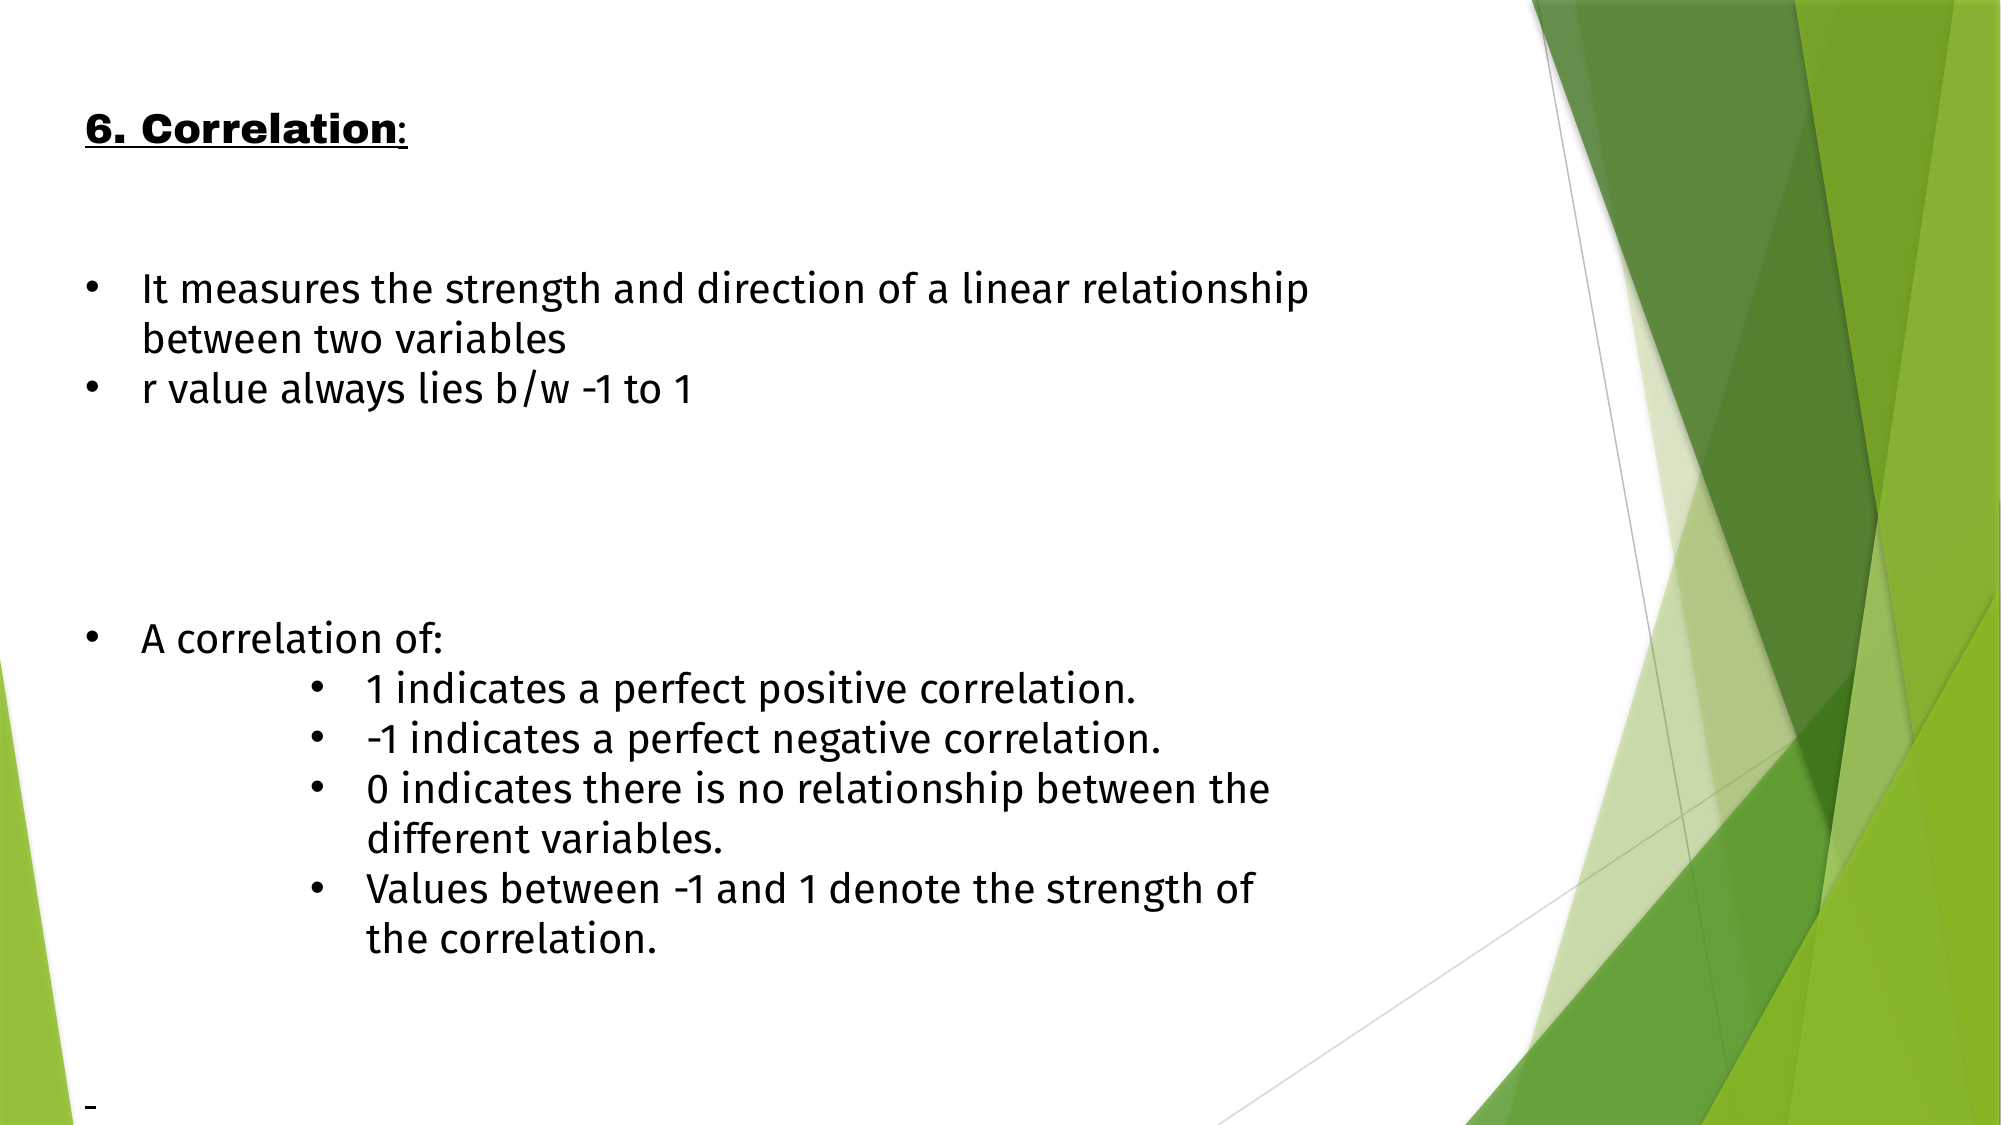

6. Correlation:

It measures the strength and direction of a linear relationship between two variables
r value always lies b/w -1 to 1

A correlation of:
1 indicates a perfect positive correlation.
-1 indicates a perfect negative correlation.
0 indicates there is no relationship between the different variables.
Values between -1 and 1 denote the strength of the correlation.